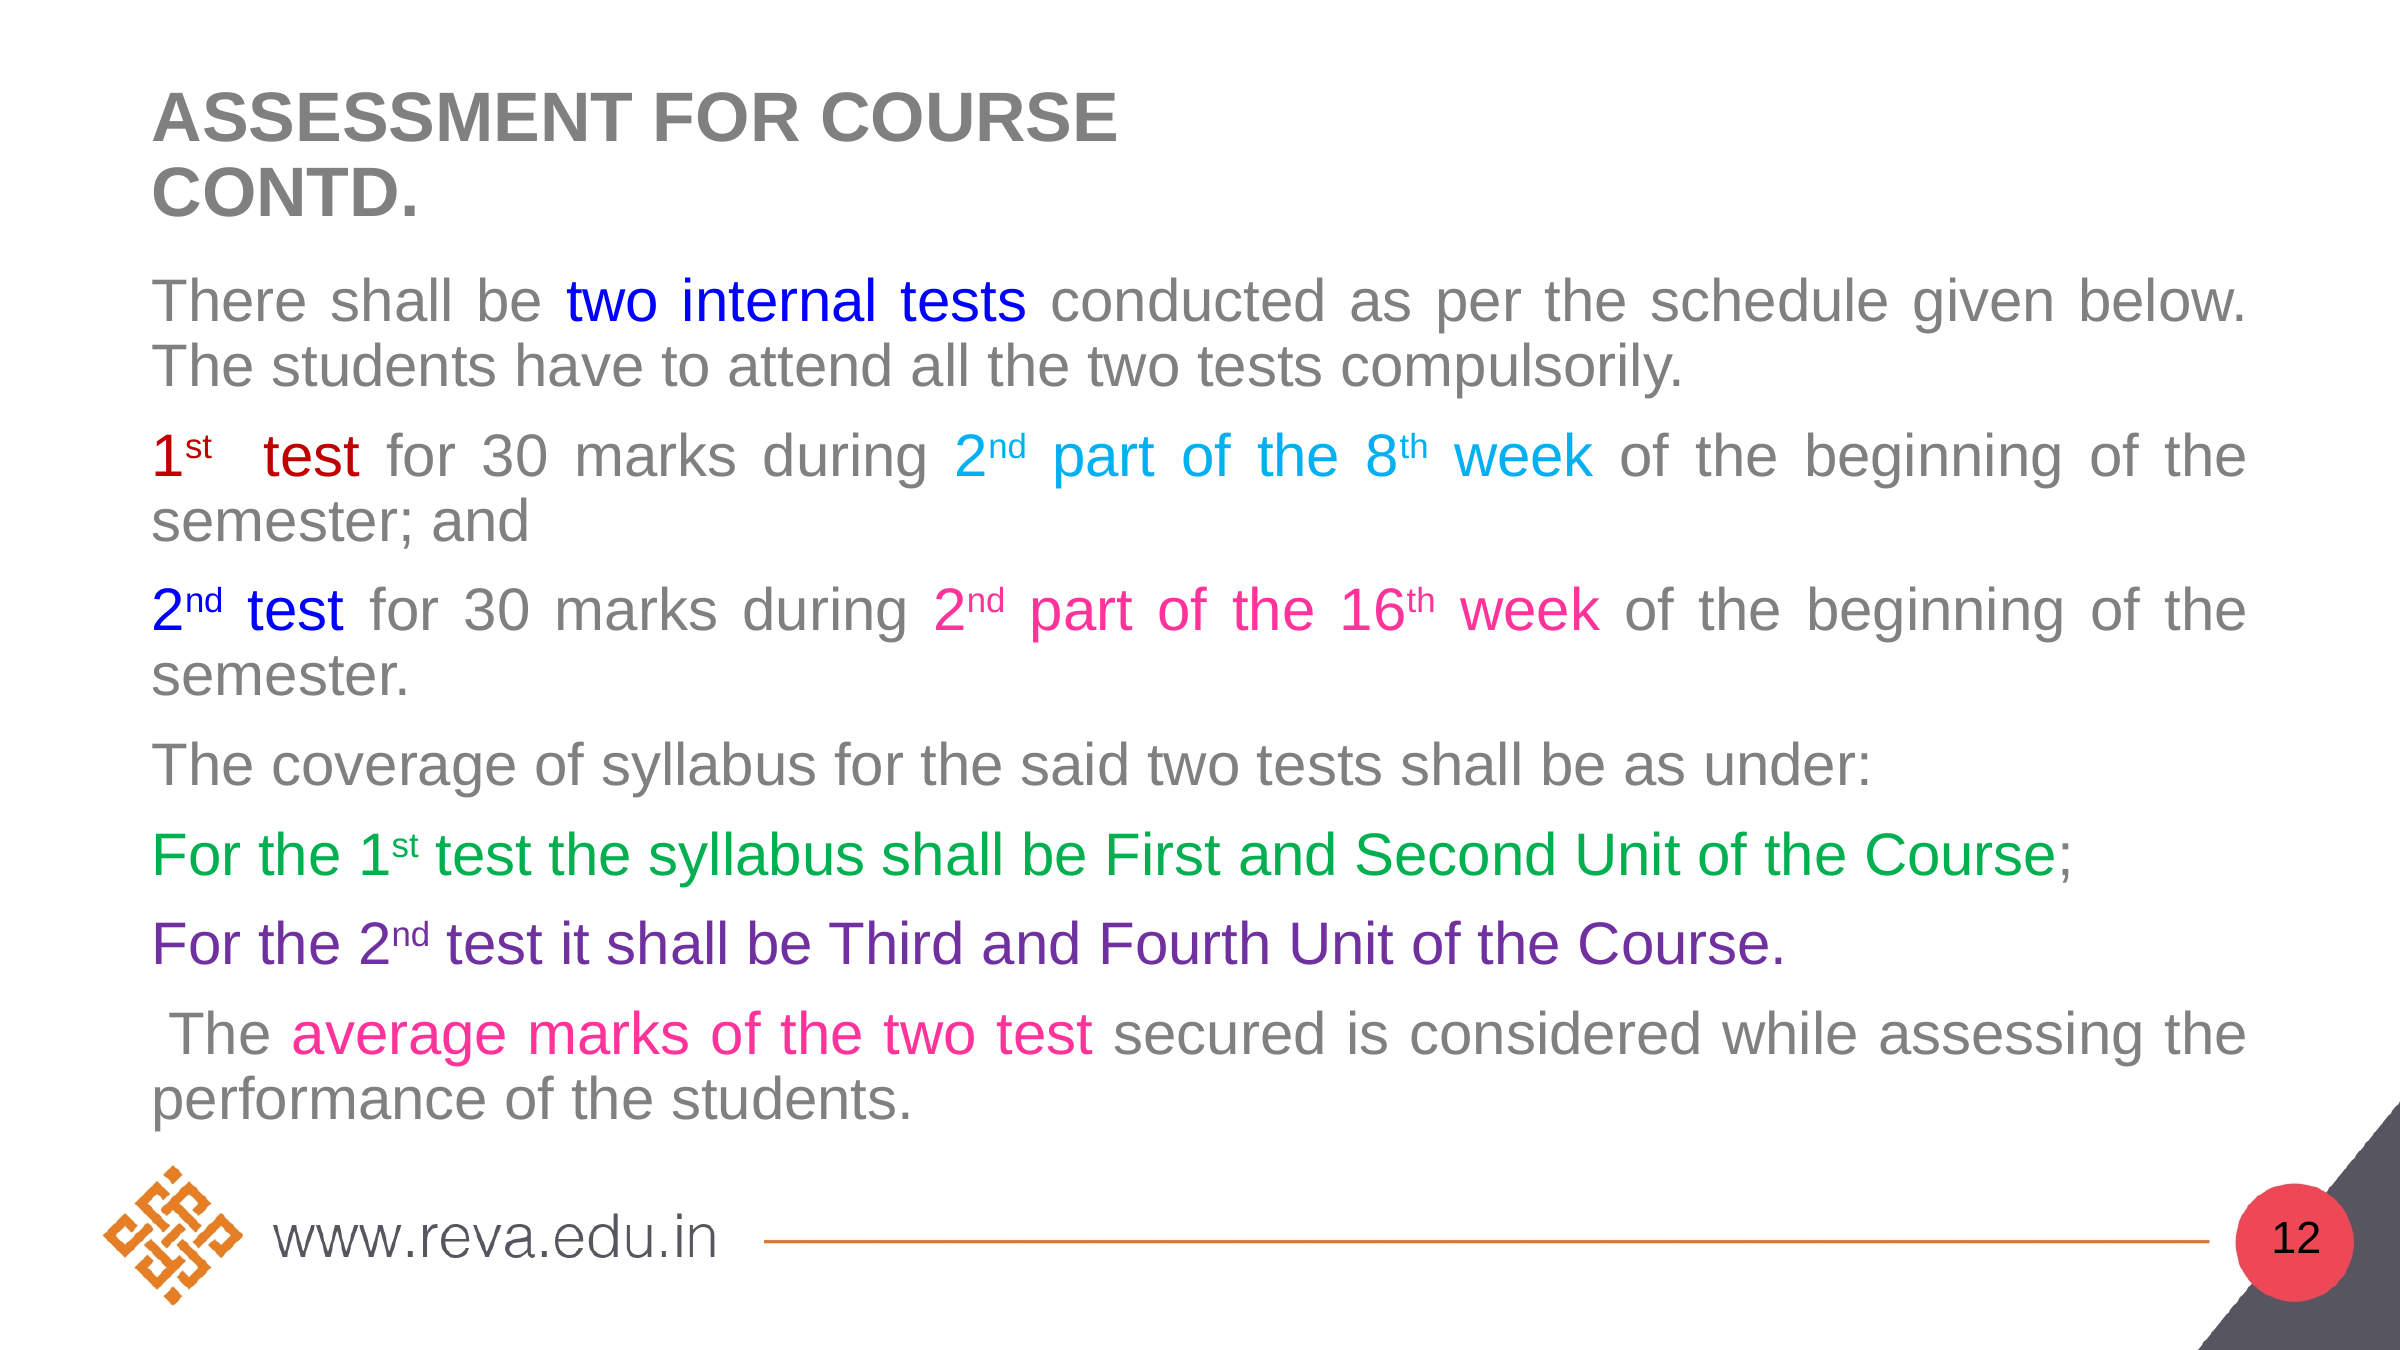

# Assessment for Course contd.
There shall be two internal tests conducted as per the schedule given below. The students have to attend all the two tests compulsorily.
1st  test for 30 marks during 2nd part of the 8th week of the beginning of the semester; and
2nd test for 30 marks during 2nd part of the 16th week of the beginning of the semester.
The coverage of syllabus for the said two tests shall be as under:
For the 1st test the syllabus shall be First and Second Unit of the Course;
For the 2nd test it shall be Third and Fourth Unit of the Course.
 The average marks of the two test secured is considered while assessing the performance of the students.
12